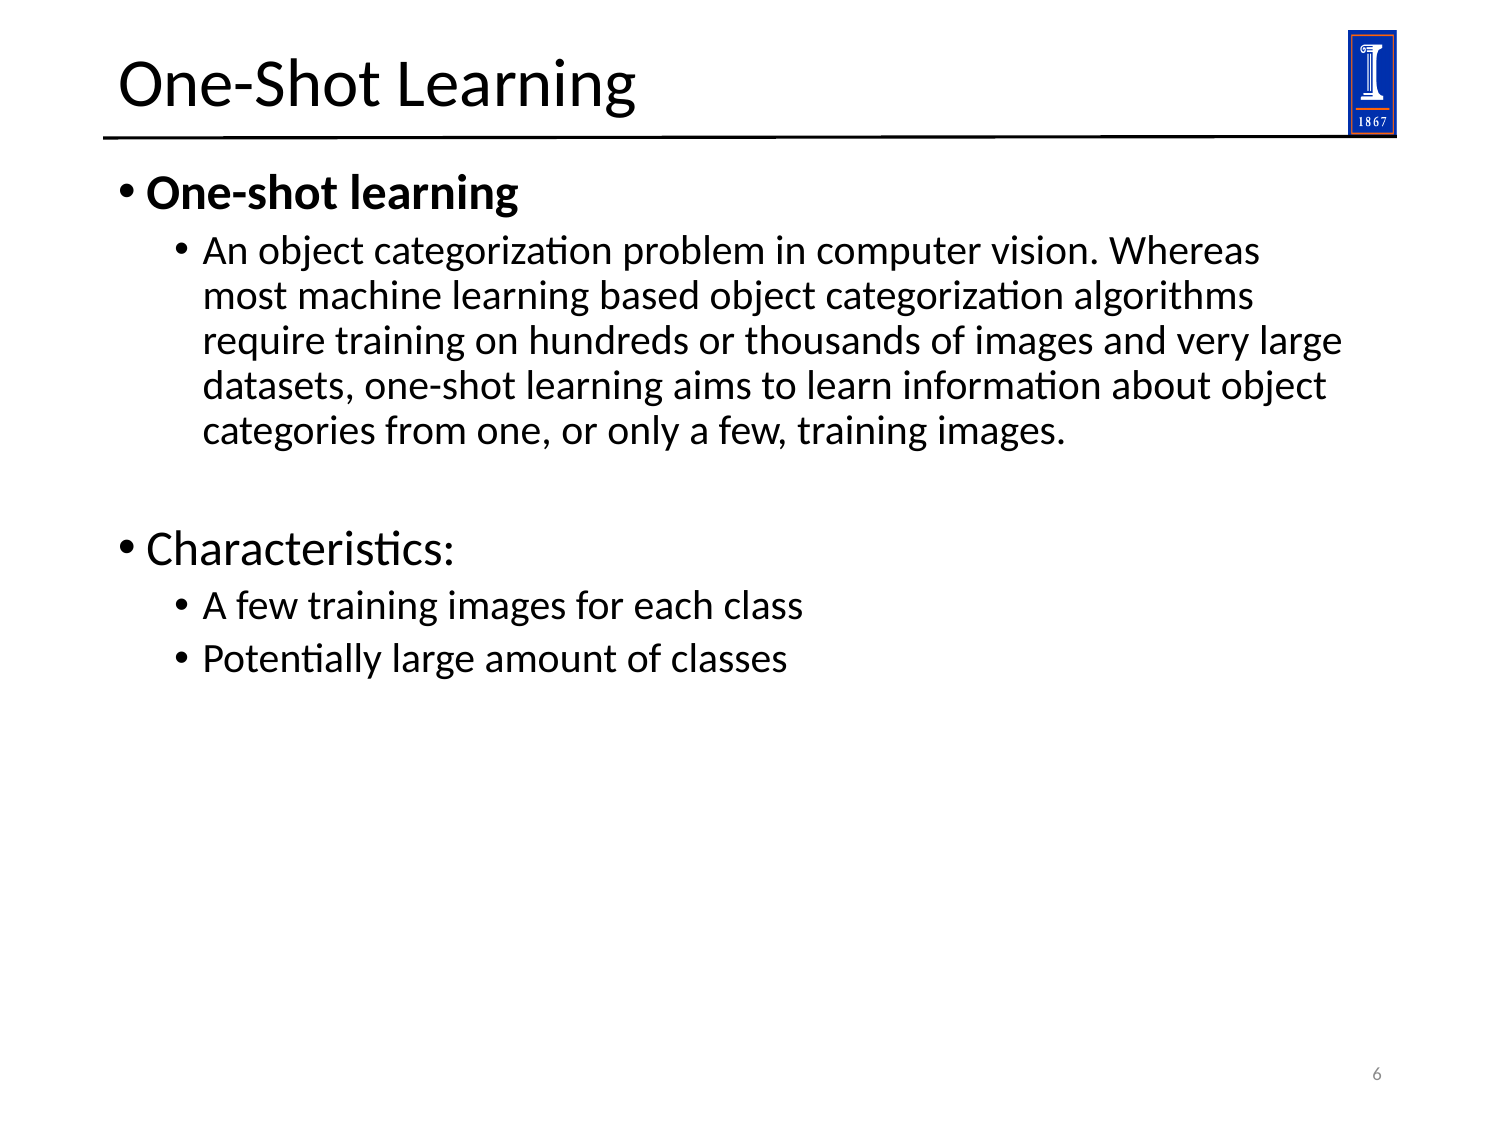

# One-Shot Learning
One-shot learning
An object categorization problem in computer vision. Whereas most machine learning based object categorization algorithms require training on hundreds or thousands of images and very large datasets, one-shot learning aims to learn information about object categories from one, or only a few, training images.

Characteristics:
A few training images for each class
Potentially large amount of classes

6